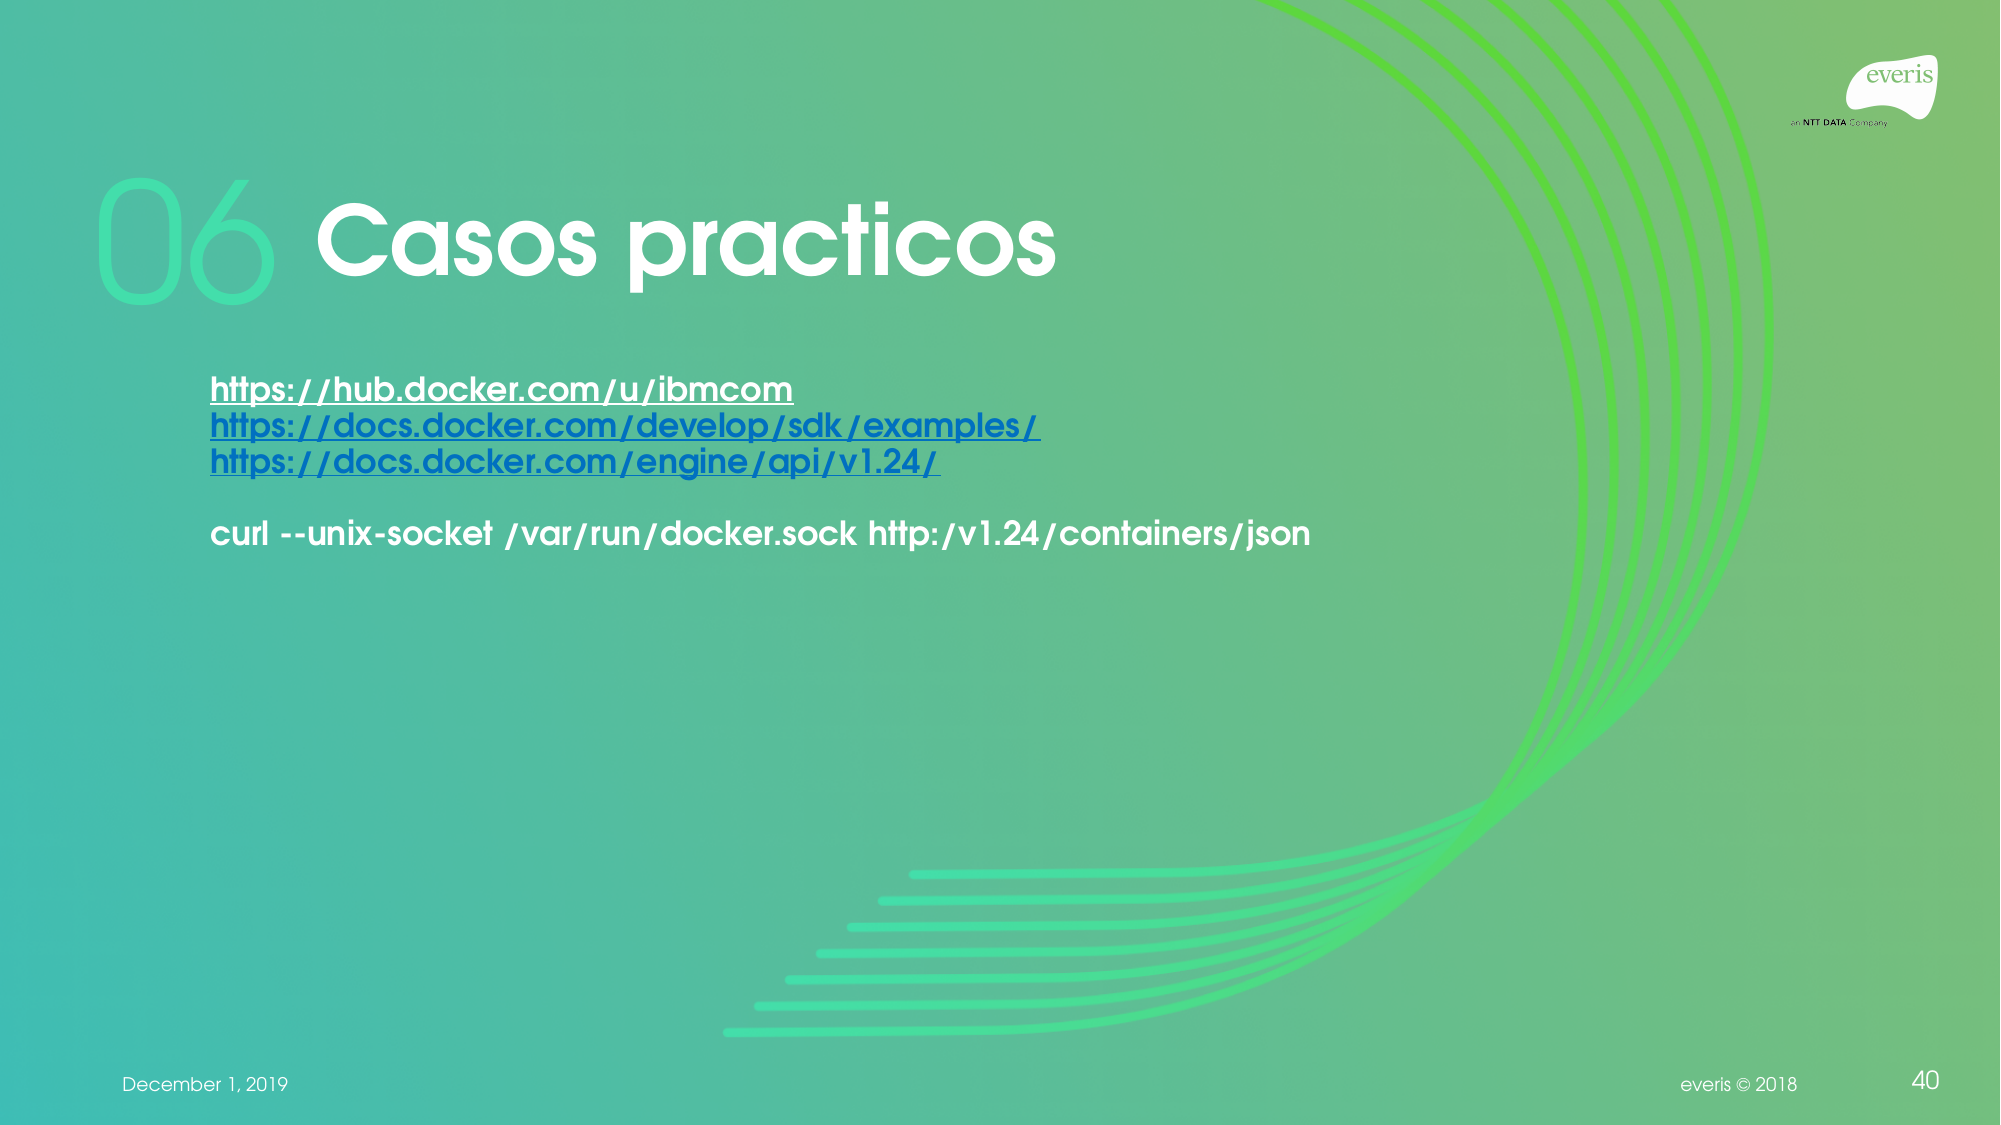

06
# Casos practicos
https://hub.docker.com/u/ibmcom
https://docs.docker.com/develop/sdk/examples/
https://docs.docker.com/engine/api/v1.24/
curl --unix-socket /var/run/docker.sock http:/v1.24/containers/json
December 1, 2019
everis © 2018
40